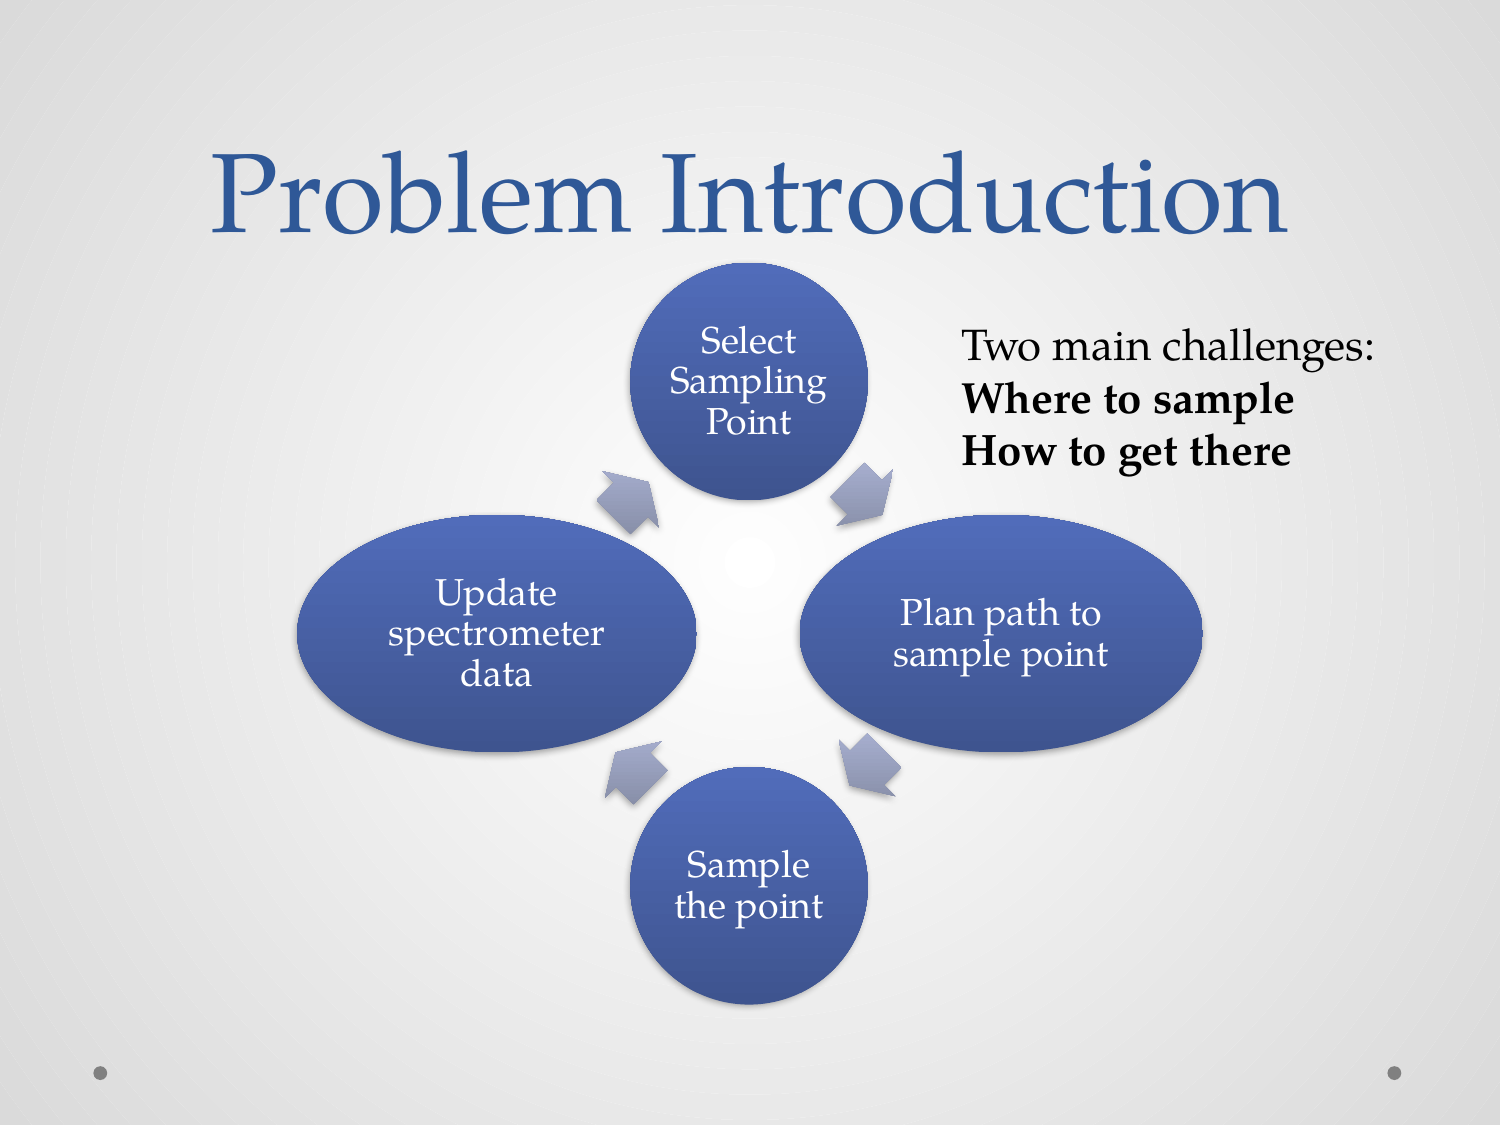

# Problem Introduction
Select Sampling Point

Plan path to sample point

Sample the point

Update spectrometer data

Two main challenges:
Where to sample
How to get there